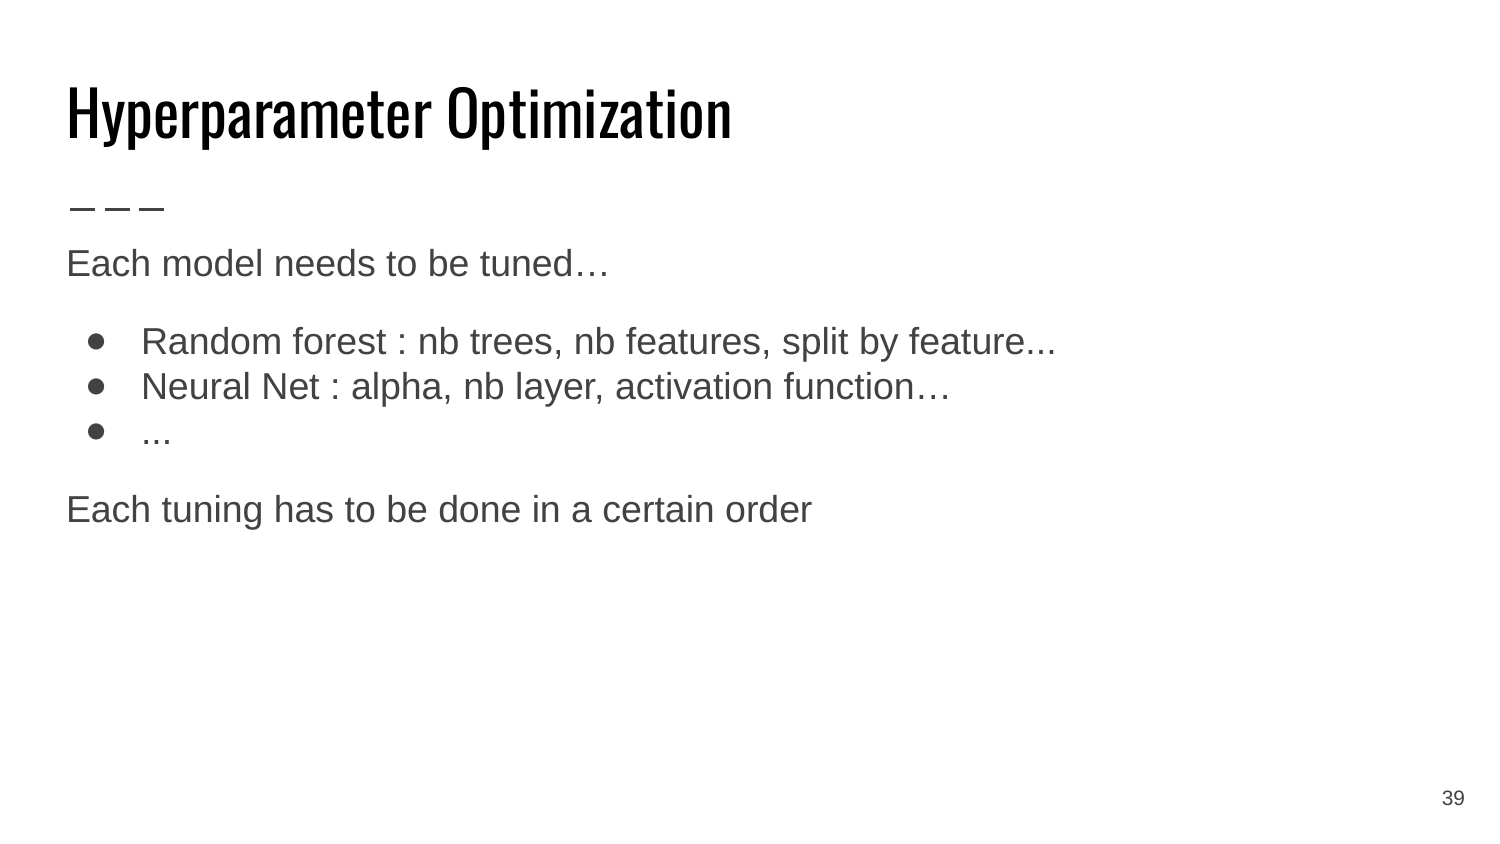

# Hyperparameter Optimization
Each model needs to be tuned…
Random forest : nb trees, nb features, split by feature...
Neural Net : alpha, nb layer, activation function…
...
Each tuning has to be done in a certain order
39